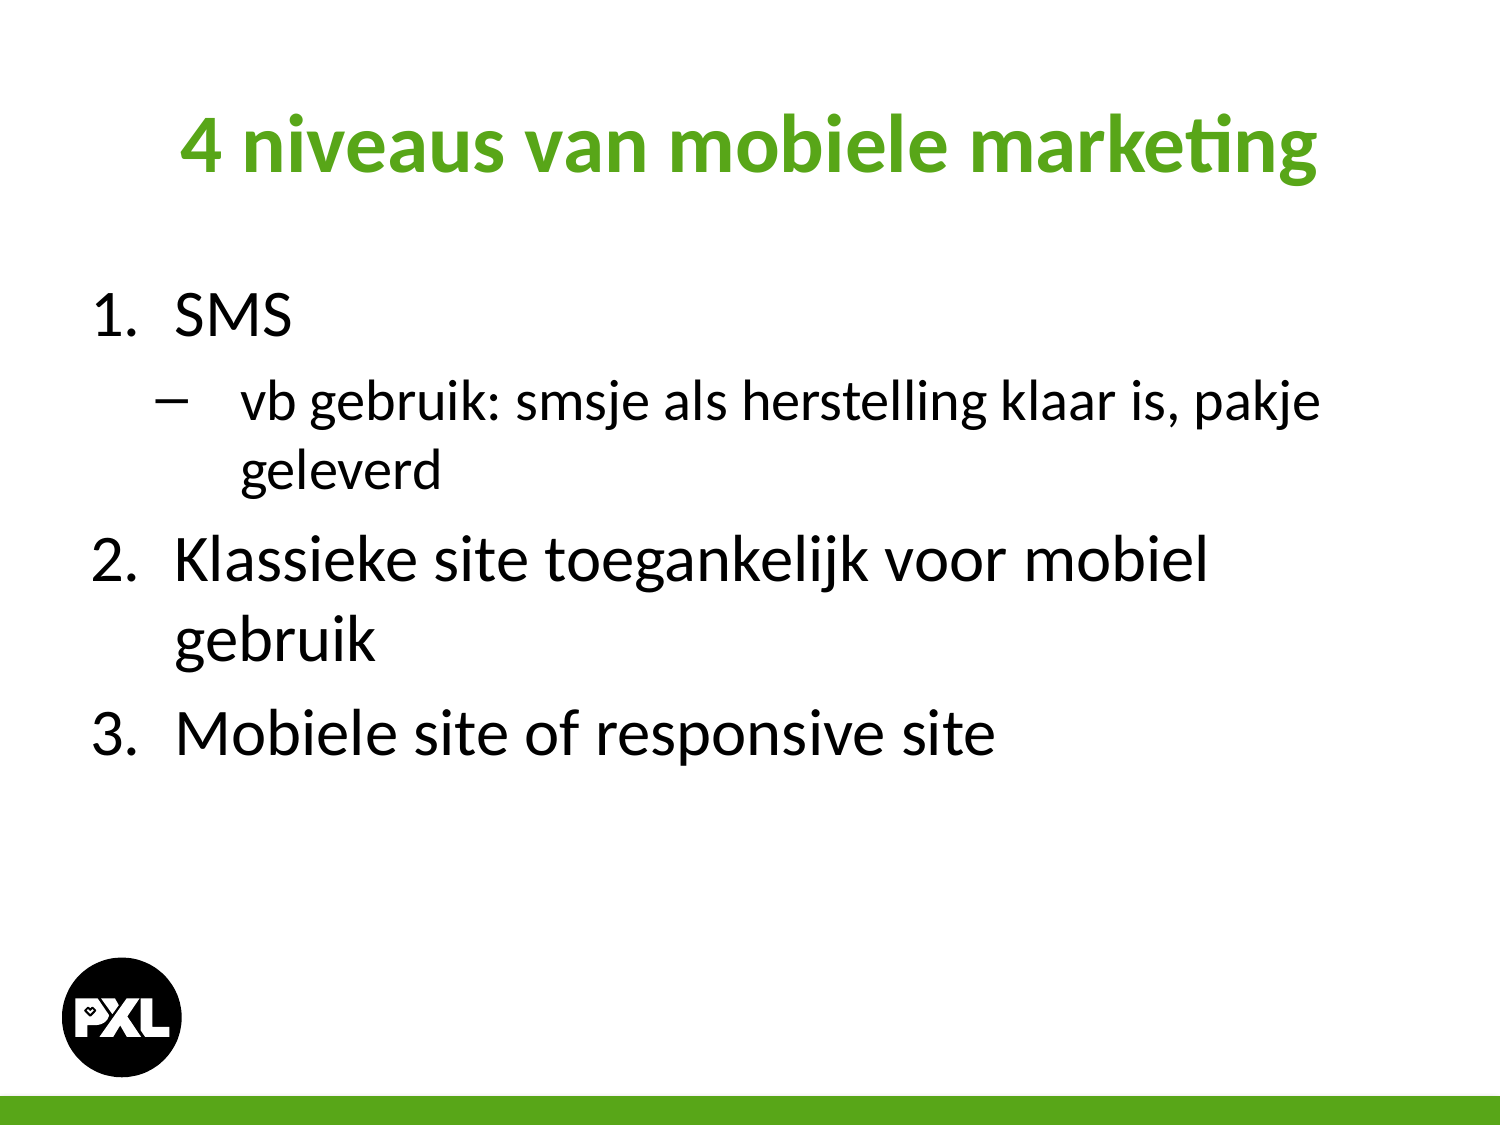

# 4 niveaus van mobiele marketing
SMS
vb gebruik: smsje als herstelling klaar is, pakje geleverd
Klassieke site toegankelijk voor mobiel gebruik
Mobiele site of responsive site